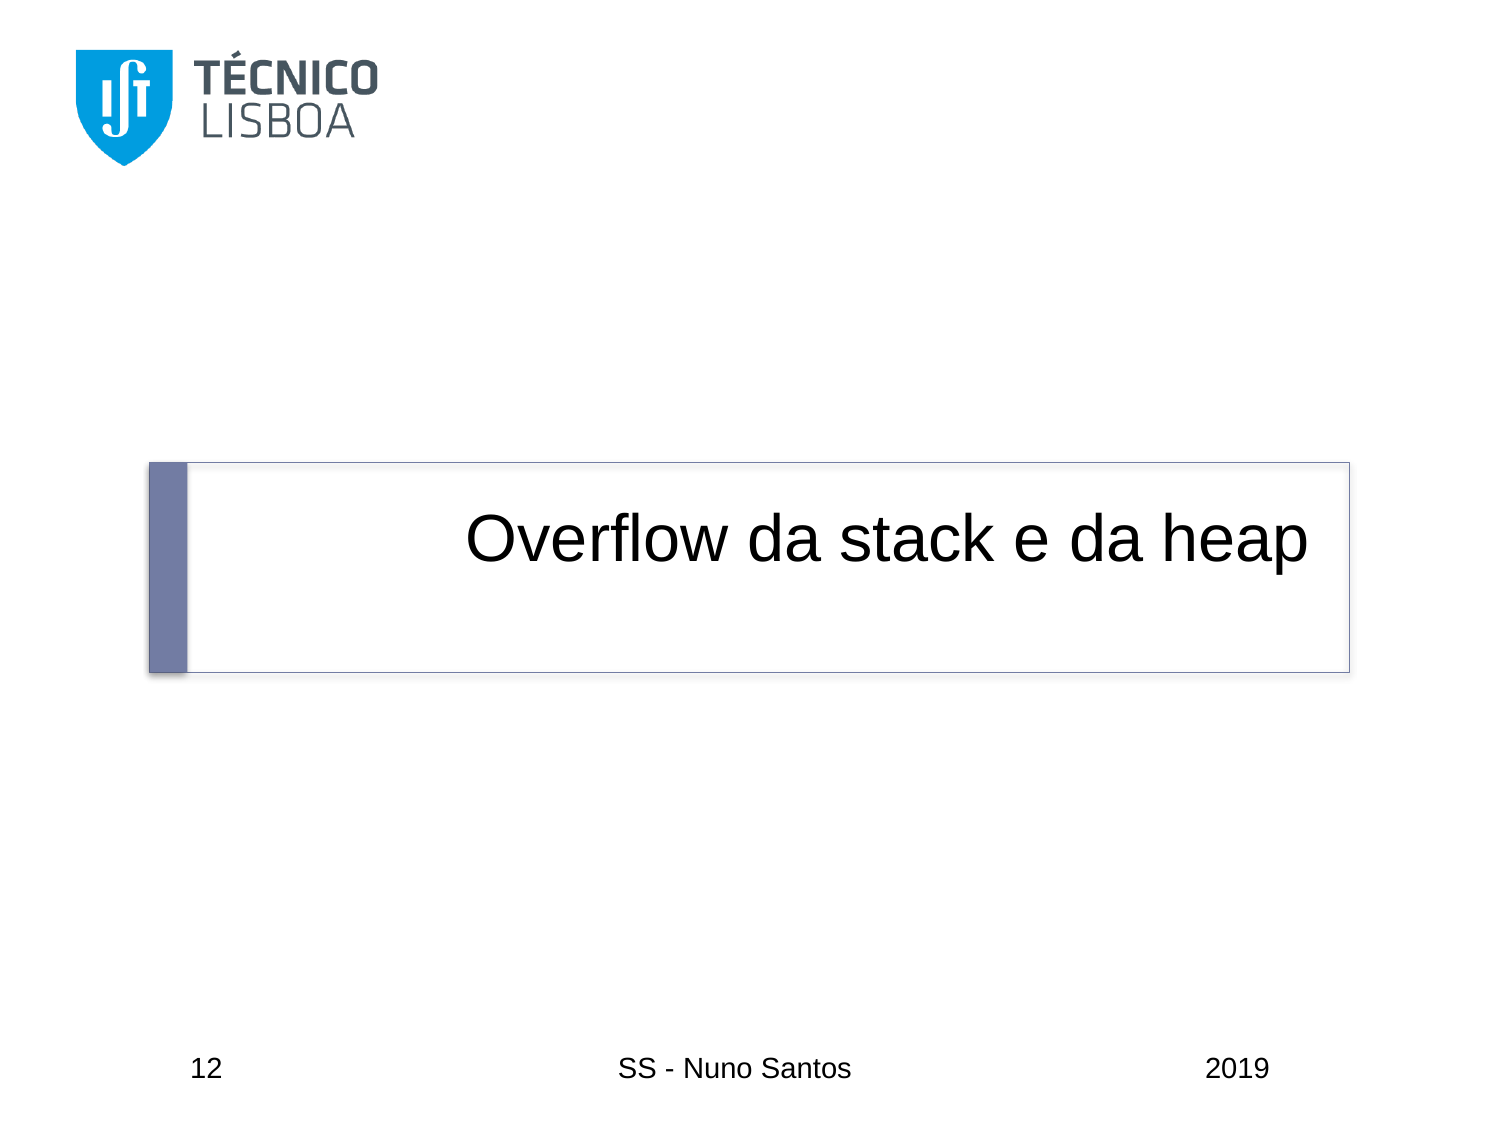

# Overflow da stack e da heap
12
SS - Nuno Santos
2019